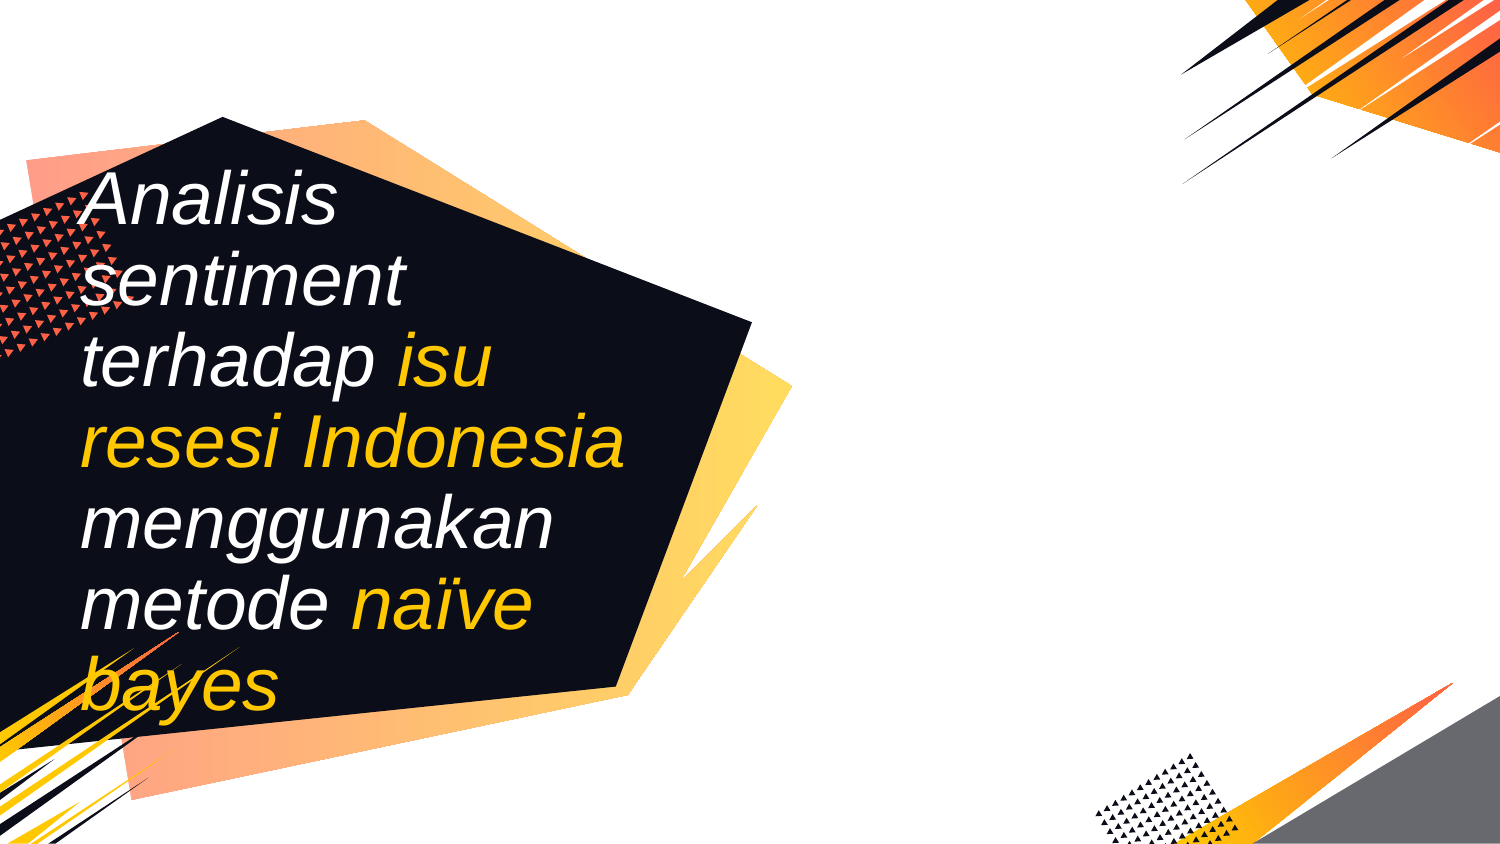

# Analisis sentiment terhadap isu resesi Indonesia  menggunakan  metode naïve bayes